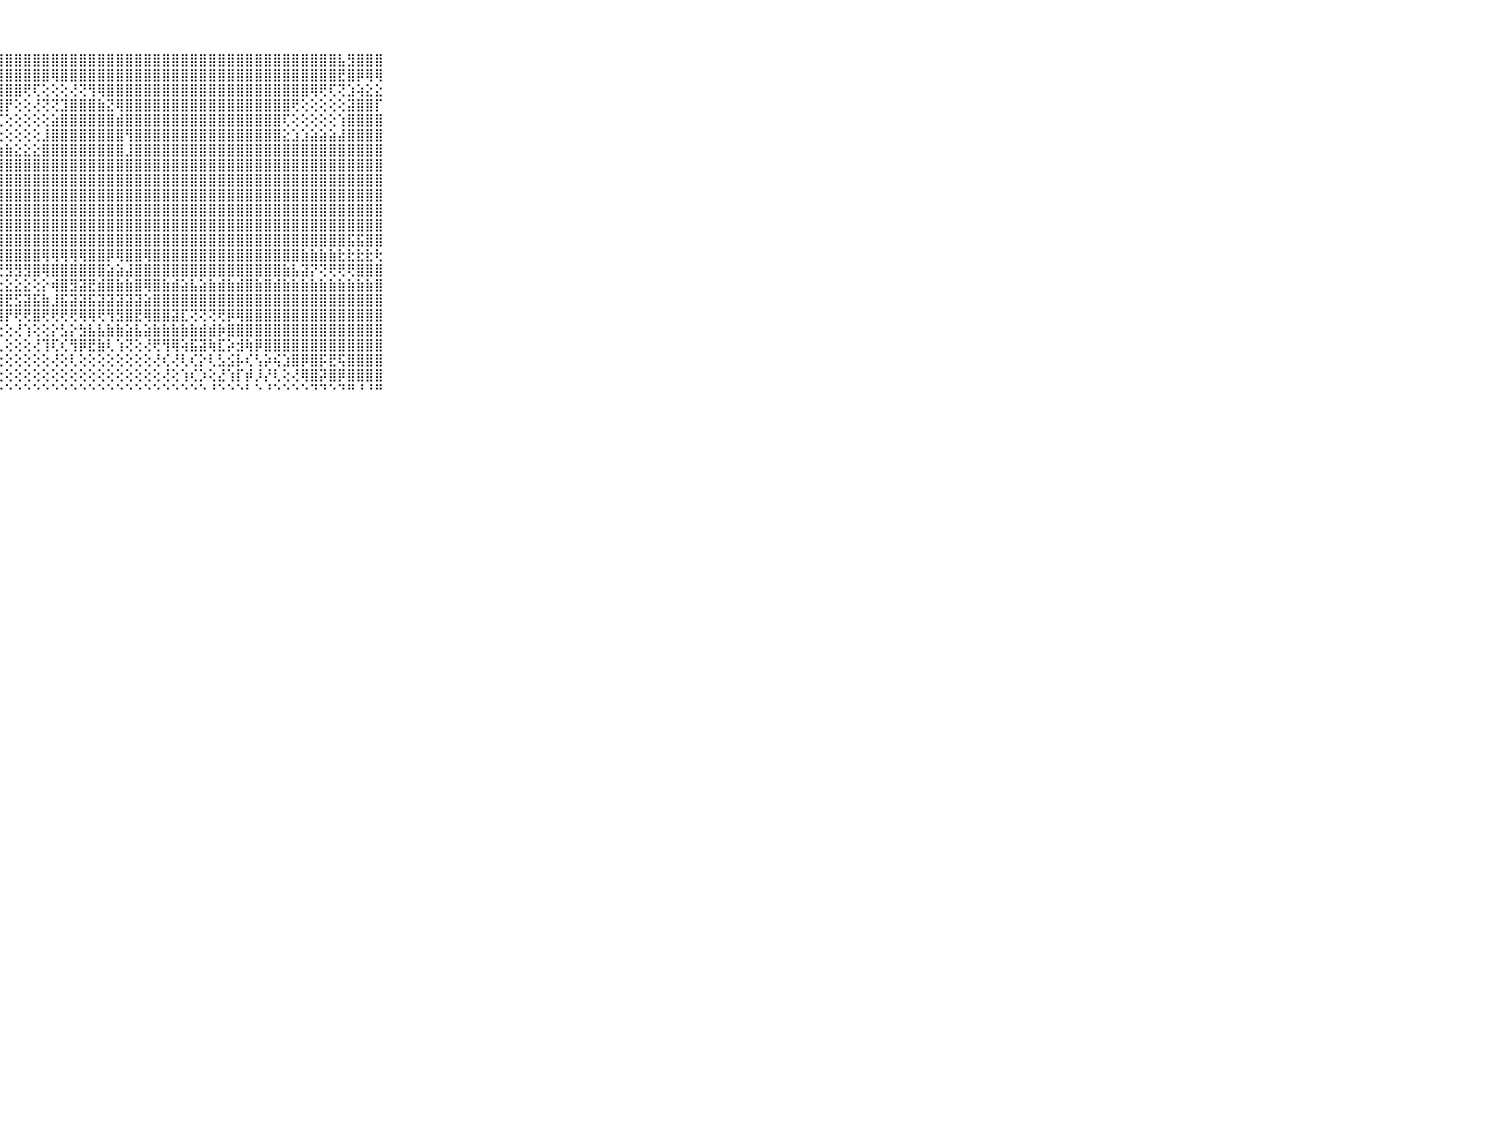

⠀⠀⠀⠀⠀⠀⠀⠀⠀⠀⠀⢕⢕⢟⢗⢵⣸⣯⢿⡼⡿⣾⣿⣿⣿⣿⣿⣿⣿⣿⣿⣿⣿⣿⣿⣿⣿⣿⣿⣿⣿⣿⣿⣿⣿⣿⣿⣿⣿⣿⣿⣿⣿⣿⣿⣿⣿⣿⣿⣿⣿⣿⣿⣿⣧⣻⣿⣿⣿⠀⠀⠀⠀⠀⠀⠀⠀⠀⠀⠀⠀
⠀⠀⠀⠀⠀⠀⠀⠀⠀⠀⠀⢕⢧⣟⣇⣱⣽⣿⢵⣵⡽⣿⡿⣿⣿⣿⣿⣿⣿⣿⣿⣿⣿⢿⣿⣿⣿⣿⣿⣿⣿⣿⣿⣿⣿⣿⣿⣿⣿⣿⣿⣿⣿⣿⣿⣿⣿⣿⣿⣿⣿⣿⣿⣿⣟⣿⡿⢿⢿⠀⠀⠀⠀⠀⠀⠀⠀⠀⠀⠀⠀
⠀⠀⠀⠀⠀⠀⠀⠀⠀⠀⠀⢕⢵⣵⣏⡽⣻⣽⣿⣿⣿⣿⣿⣿⣿⣿⣿⣿⣿⣿⢟⢏⢕⢕⢕⢜⢝⢻⢿⣿⣿⣿⣿⣿⣿⣿⣿⣿⣿⣿⣿⣿⣿⣿⣿⣿⣿⣿⣿⣿⣿⢿⢟⢏⢝⣱⢵⣕⣕⠀⠀⠀⠀⠀⠀⠀⠀⠀⠀⠀⠀
⠀⠀⠀⠀⠀⠀⠀⠀⠀⠀⠀⢕⣾⣿⣽⣿⣿⣿⣯⣿⣿⣿⣿⣿⣿⣿⣿⣿⡟⢕⢕⢜⢝⢝⣹⣿⣿⣿⣷⣝⢿⣿⣿⣿⣿⣿⣿⣿⣿⣿⣿⣿⣿⣿⣿⣿⣿⣿⣿⢟⢕⢕⢕⢕⢕⣽⣿⣿⡏⠀⠀⠀⠀⠀⠀⠀⠀⠀⠀⠀⠀
⠀⠀⠀⠀⠀⠀⠀⠀⠀⠀⠀⢸⣿⣿⣿⣿⣿⣿⣿⣿⣿⣿⣿⣿⣿⣿⣿⢏⢕⢕⢕⢕⢕⣵⣿⣿⣿⣿⣿⣿⣾⣿⣿⣿⣿⣿⣿⣿⣿⣿⣿⣿⣿⣿⣿⣿⣿⣿⢏⢕⢕⢕⢕⢕⢱⣿⣿⣿⣿⠀⠀⠀⠀⠀⠀⠀⠀⠀⠀⠀⠀
⠀⠀⠀⠀⠀⠀⠀⠀⠀⠀⠀⢸⣿⣿⣿⣿⣿⣿⣿⣿⣿⣿⣿⣿⣿⣿⡇⢕⢕⢕⢕⢕⣸⣿⣿⣿⣿⣿⣿⣿⣿⢻⣿⣿⣿⣿⣿⣿⣿⣿⣿⣿⣿⣿⣿⣿⣿⣿⣕⣱⣱⣵⣵⣵⣼⣿⣿⣿⣿⠀⠀⠀⠀⠀⠀⠀⠀⠀⠀⠀⠀
⠀⠀⠀⠀⠀⠀⠀⠀⠀⠀⠀⢸⣿⣿⣿⣿⣿⣿⢟⢿⢿⢿⣿⣿⣿⣿⣷⣵⣷⣕⣕⣕⣿⣿⣿⣿⣿⣿⣿⣿⣿⣸⣿⣿⣿⣿⣿⣿⣿⣿⣿⣿⣿⣿⣿⣿⣿⣿⣿⣿⣿⣿⣿⣿⣿⣿⣿⣿⣿⠀⠀⠀⠀⠀⠀⠀⠀⠀⠀⠀⠀
⠀⠀⠀⠀⠀⠀⠀⠀⠀⠀⠀⢸⣿⣿⣿⣽⣯⣏⢕⢕⢕⢕⣽⣿⣿⣿⣿⣿⣿⣿⣿⣿⣿⣿⣿⣿⣿⣿⣿⣿⣿⣿⣿⣿⣿⣿⣿⣿⣿⣿⣿⣿⣿⣿⣿⣿⣿⣿⣿⣿⣿⣿⣿⣿⣿⣿⣿⣿⣿⠀⠀⠀⠀⠀⠀⠀⠀⠀⠀⠀⠀
⠀⠀⠀⠀⠀⠀⠀⠀⠀⠀⠀⢸⡿⢷⡿⢟⢕⢕⢕⢕⢕⢜⢟⢻⣿⣿⣿⣿⣿⣿⣿⣿⣿⣿⣿⣿⣿⣿⣿⣿⣿⣿⣿⣿⣿⣿⣿⣿⣿⣿⣿⣿⣿⣿⣿⣿⣿⣿⣿⣿⣿⣿⣿⣿⣿⣿⣿⣿⣿⠀⠀⠀⠀⠀⠀⠀⠀⠀⠀⠀⠀
⠀⠀⠀⠀⠀⠀⠀⠀⠀⠀⠀⢱⣽⣿⢵⢕⢕⢕⢕⢕⢕⢕⢕⢕⢫⣿⣿⣿⣿⣿⣿⣿⣿⣿⣿⣿⣿⣿⣿⣿⣿⣿⣿⣿⣿⣿⣿⣿⣿⣿⣿⣿⣿⣿⣿⣿⣿⣿⣿⣿⣿⣿⣿⣿⣿⣿⣿⣿⣿⠀⠀⠀⠀⠀⠀⠀⠀⠀⠀⠀⠀
⠀⠀⠀⠀⠀⠀⠀⠀⠀⠀⠀⢸⣿⣻⢕⢕⢕⢕⢕⢕⢕⢕⢕⢕⣸⣿⣿⣿⣿⣿⣿⣿⣿⣿⣿⣿⣿⣿⣿⣿⣿⣿⣿⣿⣿⣿⣿⣿⣿⣿⣿⣿⣿⣿⣿⣿⣿⣿⣿⣿⣿⣿⣿⣿⣿⣿⣿⣿⣿⠀⠀⠀⠀⠀⠀⠀⠀⠀⠀⠀⠀
⠀⠀⠀⠀⠀⠀⠀⠀⠀⠀⠀⢸⣿⣷⡵⢕⢕⢕⢕⢕⢕⢕⢕⢜⣿⣿⣿⣿⣿⣿⣿⣿⣿⣿⣿⣿⣿⣿⣿⣿⣿⣿⣿⣿⣿⣿⣿⣿⣿⣿⣿⣿⣿⣿⣿⣿⣿⣿⣿⣿⣿⣿⣿⣿⣿⣿⣿⣿⣿⠀⠀⠀⠀⠀⠀⠀⠀⠀⠀⠀⠀
⠀⠀⠀⠀⠀⠀⠀⠀⠀⠀⠀⢸⢿⢿⢕⢕⢕⢕⢕⣱⣵⡕⢕⢕⢿⣿⣿⣿⣿⣿⣿⣿⣿⣿⣿⣿⣿⣿⣿⣿⣿⣿⣿⣿⣿⣿⣿⣿⣿⣿⣿⣿⣿⣿⣿⣿⣿⣿⣿⣿⣿⣿⣿⣿⣿⣯⣯⣿⣿⠀⠀⠀⠀⠀⠀⠀⠀⠀⠀⠀⠀
⠀⠀⠀⠀⠀⠀⠀⠀⠀⠀⠀⢸⣿⢇⢕⢕⢕⣱⣾⣿⣿⣿⣷⣷⢸⣿⣿⣿⣿⣿⣿⣿⢿⢿⢿⢿⢿⣿⣿⡿⢿⣿⣿⢿⣿⣿⣿⣿⣿⣿⣿⣿⣿⣿⣿⣿⣿⣿⣿⣿⣷⣷⣷⣷⣗⣗⣗⣗⢗⠀⠀⠀⠀⠀⠀⠀⠀⠀⠀⠀⠀
⠀⠀⠀⠀⠀⠀⠀⠀⠀⠀⠀⢸⢿⢿⢕⠕⢜⣿⣹⣿⣿⣿⣯⣯⡿⢟⢕⢜⣻⣻⣻⣿⢿⣿⣿⣿⣿⣿⣿⣵⣵⣼⣿⣿⣿⣿⣿⣿⣿⣿⣿⣿⣿⣿⣿⣿⣿⣿⣷⣧⣽⡝⢝⢟⢟⢟⣿⣿⣿⠀⠀⠀⠀⠀⠀⠀⠀⠀⠀⠀⠀
⠀⠀⠀⠀⠀⠀⠀⠀⠀⠀⠀⢀⡕⢕⣕⣅⢕⡕⣕⣜⣝⡕⢕⣝⣕⣕⣕⢕⣕⣕⣕⢕⡕⢾⣿⣻⣽⣟⣾⣿⣷⣷⣿⢿⣿⣷⣾⣵⣧⣵⣷⣾⣷⣾⣿⣷⣿⣾⣷⣷⣷⣷⣷⣷⣷⣷⣷⣷⣿⠀⠀⠀⠀⠀⠀⠀⠀⠀⠀⠀⠀
⠀⠀⠀⠀⠀⠀⠀⠀⠀⠀⠀⢸⣷⣷⣿⣽⣿⣻⣟⣺⣟⣟⣿⣿⣻⣳⣾⣿⣟⣫⣽⣯⣷⣸⣯⣽⣽⣯⣽⣽⣽⣽⣽⣵⣿⣿⣿⣿⣿⣿⣿⣿⣿⣿⣿⣿⣿⣿⣿⣿⣿⣿⣿⣿⣿⣿⣿⣿⣿⠀⠀⠀⠀⠀⠀⠀⠀⠀⠀⠀⠀
⠀⠀⠀⠀⠀⠀⠀⠀⠀⠀⠀⢸⣿⣿⣿⣿⣿⣿⣿⣿⣿⣿⣿⣿⣿⣿⣟⣿⡟⢟⢟⣿⢟⢟⢟⢟⢿⢿⢟⢻⣻⣿⣟⢿⣿⣿⣽⣏⢝⢝⢝⢟⡿⢿⣿⣿⣿⣿⣿⣿⣿⣿⣿⣿⣿⣿⣿⣿⣿⠀⠀⠀⠀⠀⠀⠀⠀⠀⠀⠀⠀
⠀⠀⠀⠀⠀⠀⠀⠀⠀⠀⠀⢜⢹⢝⢝⢟⢝⢝⢝⢕⢕⢕⢕⢕⢕⢕⢕⢕⢕⢜⢱⢕⢕⡕⣣⡕⣳⣧⣧⣷⣷⣵⣧⣵⣷⣷⣷⣷⣷⣾⣾⡷⣿⣿⣿⣿⣿⣿⣿⣿⣿⣿⣿⣿⣿⣿⣿⣿⣿⠀⠀⠀⠀⠀⠀⠀⠀⠀⠀⠀⠀
⠀⠀⠀⠀⠀⠀⠀⠀⠀⠀⠀⠄⢕⢕⢕⢕⢕⣕⢱⢕⢕⢕⢕⢕⢕⢇⢕⢇⢕⢕⢕⢜⢹⢏⢎⢻⡿⣟⣷⢇⢱⢝⢕⢜⢟⢻⢿⢵⣯⣽⢷⣏⡵⣺⢷⡿⣿⣿⣿⣿⣿⣿⣿⣿⣿⣿⣿⣿⣿⠀⠀⠀⠀⠀⠀⠀⠀⠀⠀⠀⠀
⠀⠀⠀⠀⠀⠀⠀⠀⠀⠀⠀⠔⢕⢕⢕⢕⢕⢕⢕⢕⢕⢕⢕⢕⢕⢕⢕⢕⢕⢕⢕⢕⢕⢜⢕⢇⢕⢕⢕⢕⢕⢕⢕⢕⢜⢎⢜⢇⢎⡕⢇⣣⣪⡧⢎⢣⡵⢮⣱⣿⡿⣿⡯⣟⢯⣿⣿⣿⣿⠀⠀⠀⠀⠀⠀⠀⠀⠀⠀⠀⠀
⠀⠀⠀⠀⠀⠀⠀⠀⠀⠀⠀⢕⢕⢕⢕⢕⢕⢕⢕⢕⢕⢕⢕⢕⢕⢕⢕⢕⢕⢕⢕⢕⢕⢕⢕⢕⢕⢕⢕⢕⢕⢕⢕⢕⢕⢜⢕⢱⢎⡱⢕⣜⢱⡏⡾⡸⡜⢇⢕⢜⢿⣿⡽⣿⡿⣿⣿⣿⣿⠀⠀⠀⠀⠀⠀⠀⠀⠀⠀⠀⠀
⠀⠀⠀⠀⠀⠀⠀⠀⠀⠀⠀⠀⠑⠑⠑⠑⠑⠑⠑⠑⠑⠑⠑⠑⠑⠑⠑⠑⠑⠑⠑⠑⠑⠑⠑⠑⠑⠑⠑⠑⠑⠑⠑⠑⠑⠑⠑⠑⠑⠑⠘⠑⠑⠑⠃⠑⠘⠑⠑⠑⠑⠙⠙⠑⠙⠛⠘⠘⠛⠀⠀⠀⠀⠀⠀⠀⠀⠀⠀⠀⠀